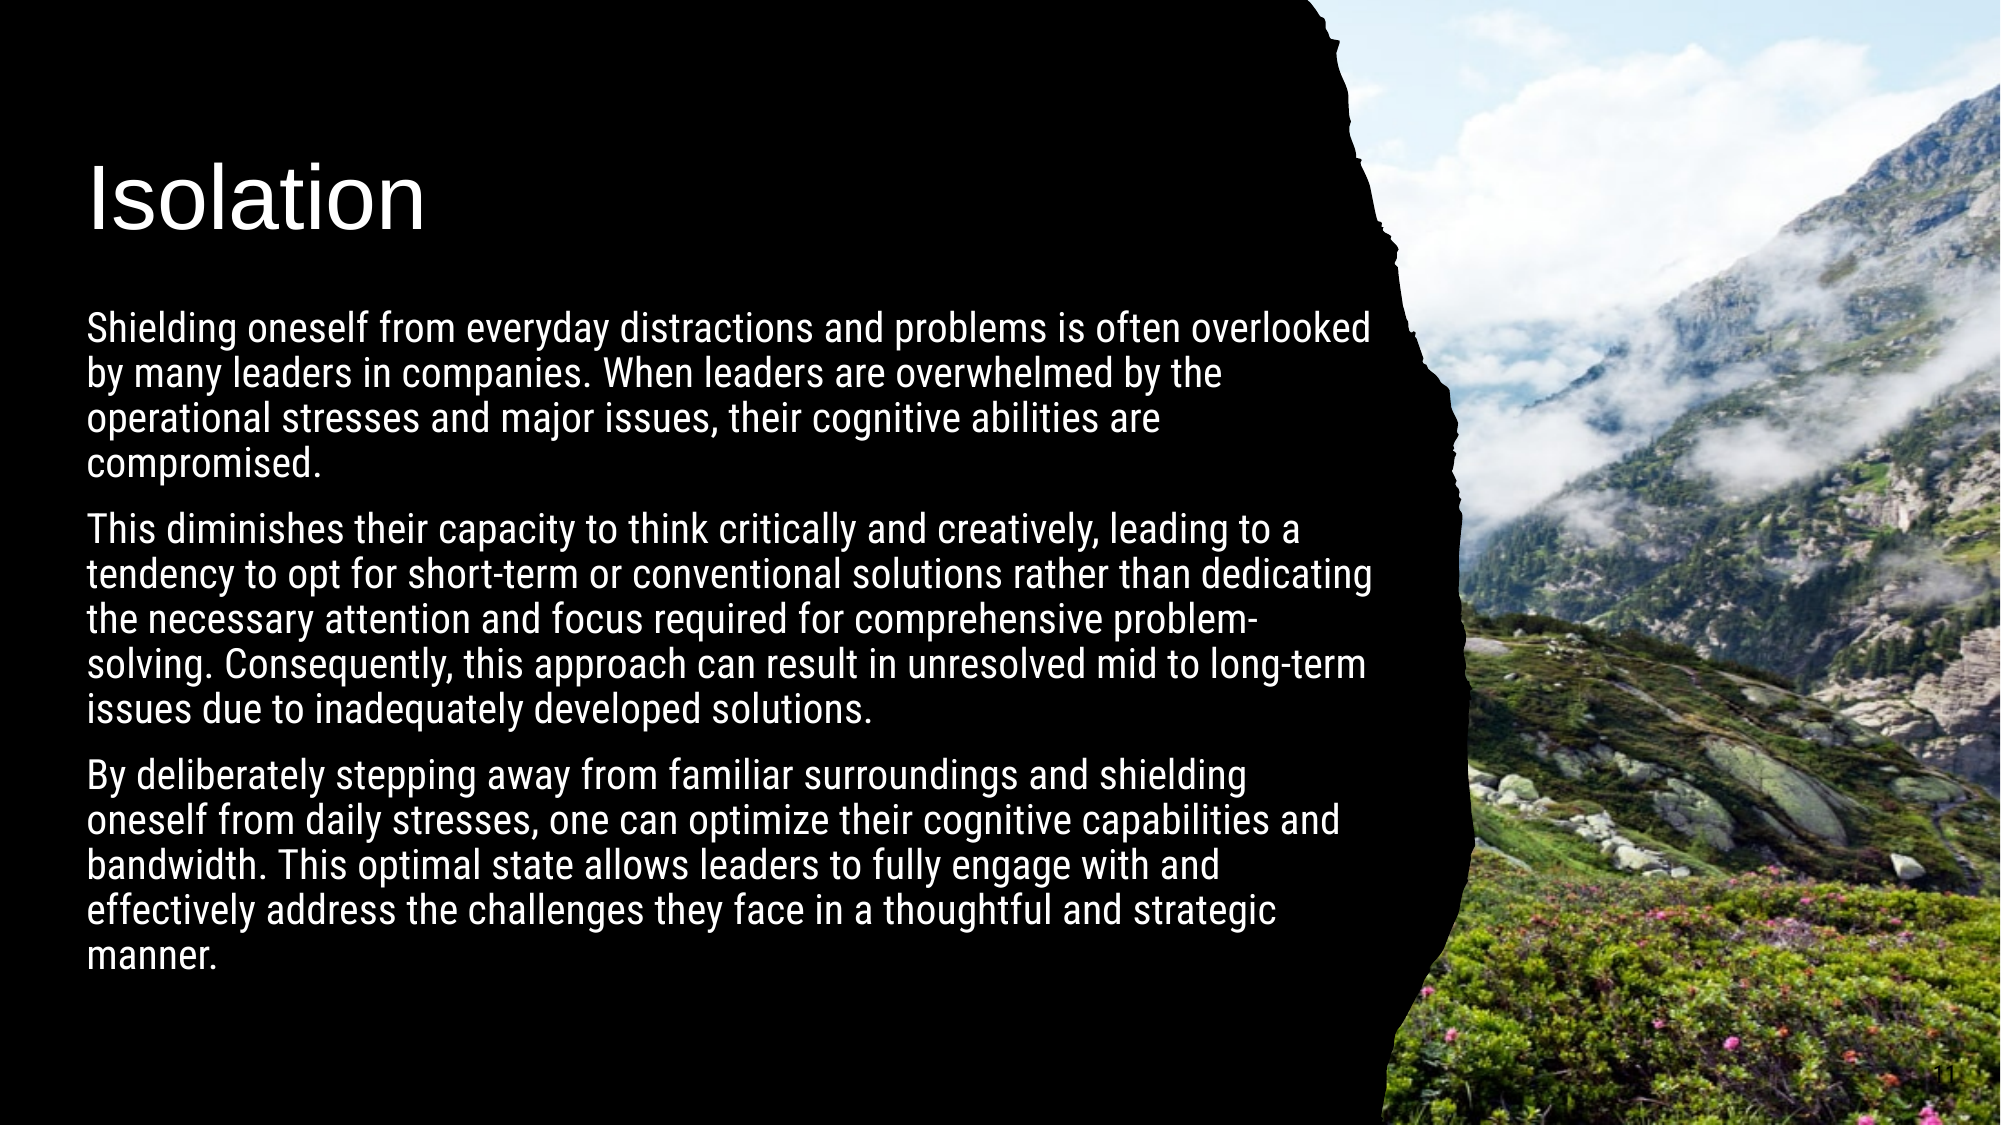

# Isolation
Shielding oneself from everyday distractions and problems is often overlooked by many leaders in companies. When leaders are overwhelmed by the operational stresses and major issues, their cognitive abilities are compromised.
This diminishes their capacity to think critically and creatively, leading to a tendency to opt for short-term or conventional solutions rather than dedicating the necessary attention and focus required for comprehensive problem-solving. Consequently, this approach can result in unresolved mid to long-term issues due to inadequately developed solutions.
By deliberately stepping away from familiar surroundings and shielding oneself from daily stresses, one can optimize their cognitive capabilities and bandwidth. This optimal state allows leaders to fully engage with and effectively address the challenges they face in a thoughtful and strategic manner.